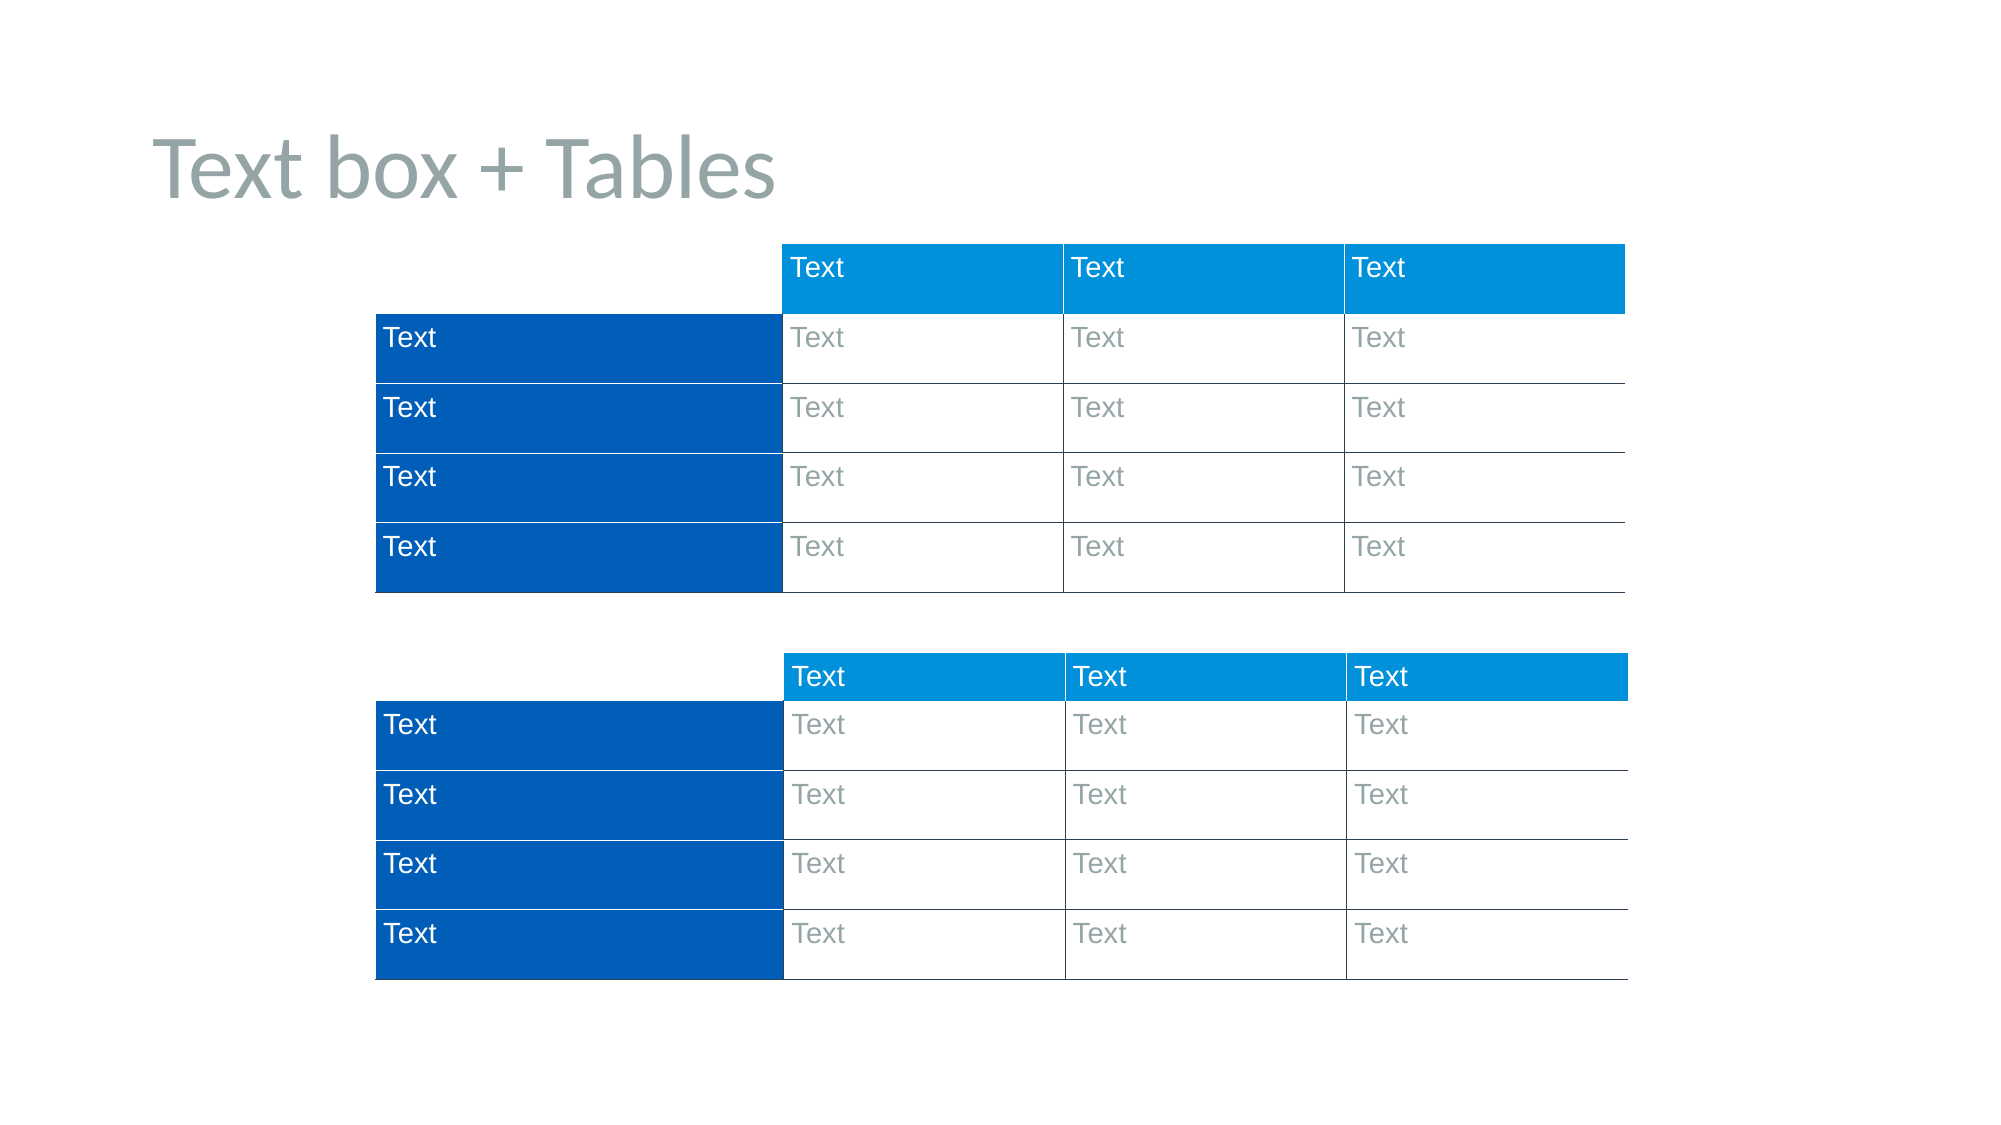

# Text box + Tables
|  | Text | Text | Text |
| --- | --- | --- | --- |
| Text | Text | Text | Text |
| Text | Text | Text | Text |
| Text | Text | Text | Text |
| Text | Text | Text | Text |
|  | Text | Text | Text |
| --- | --- | --- | --- |
| Text | Text | Text | Text |
| Text | Text | Text | Text |
| Text | Text | Text | Text |
| Text | Text | Text | Text |